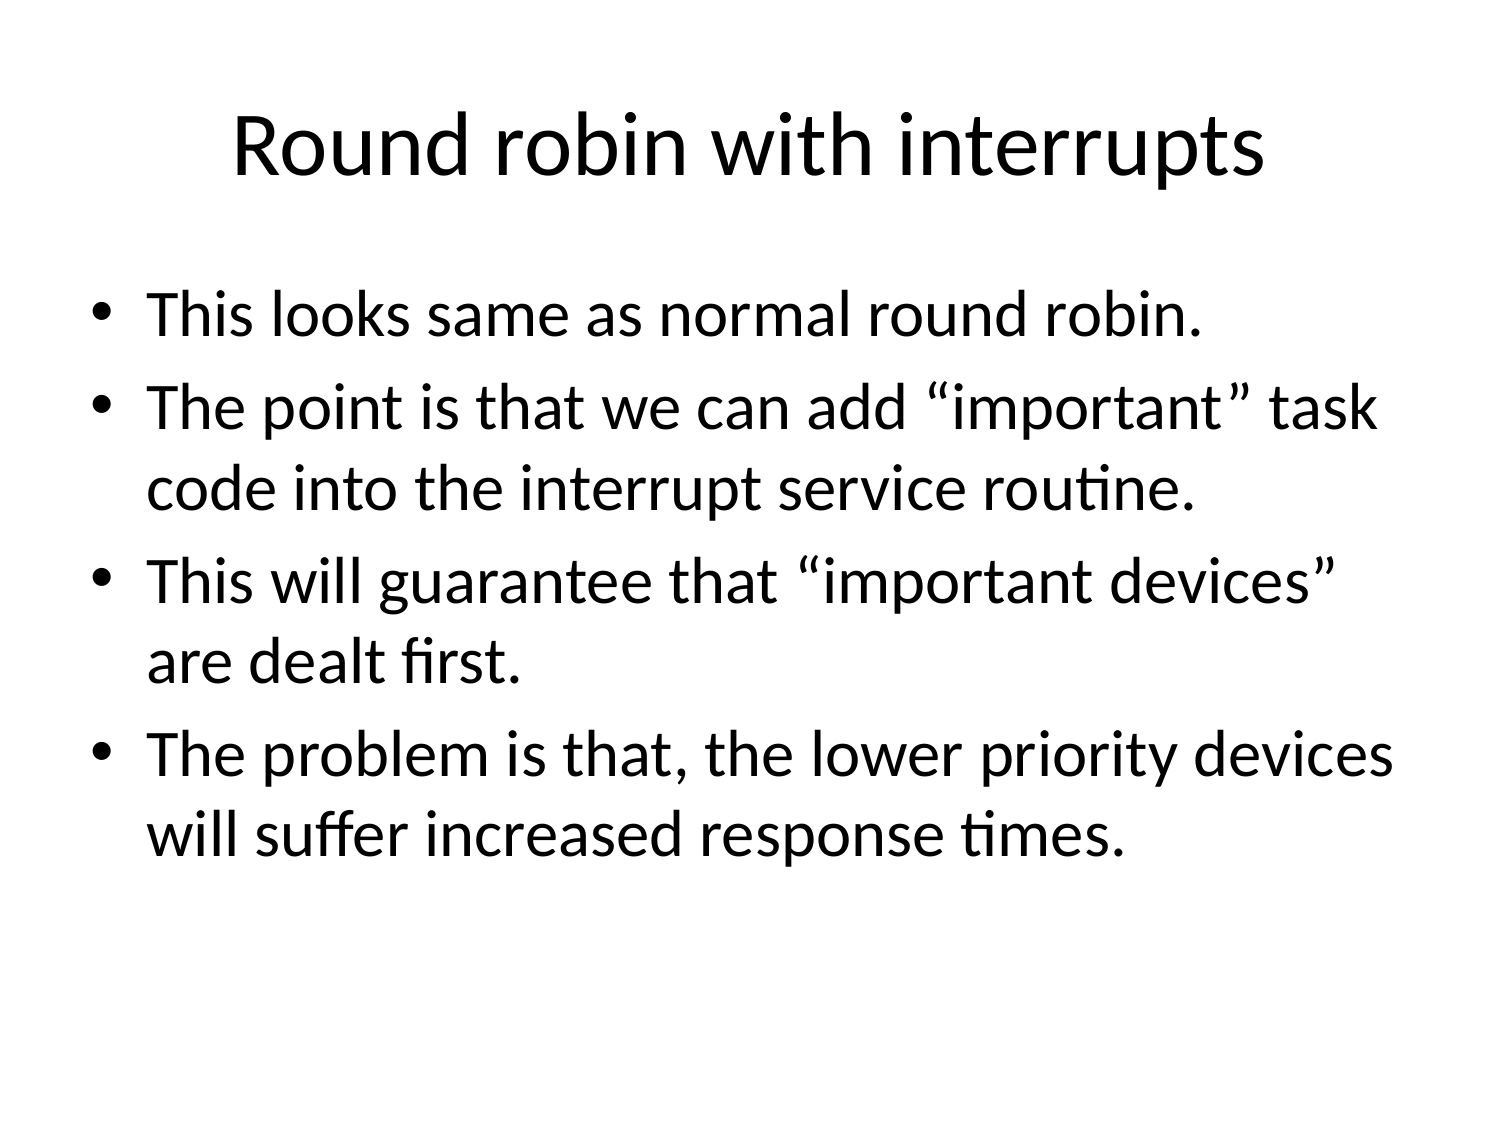

# Round robin with interrupts
This looks same as normal round robin.
The point is that we can add “important” task code into the interrupt service routine.
This will guarantee that “important devices” are dealt first.
The problem is that, the lower priority devices will suffer increased response times.